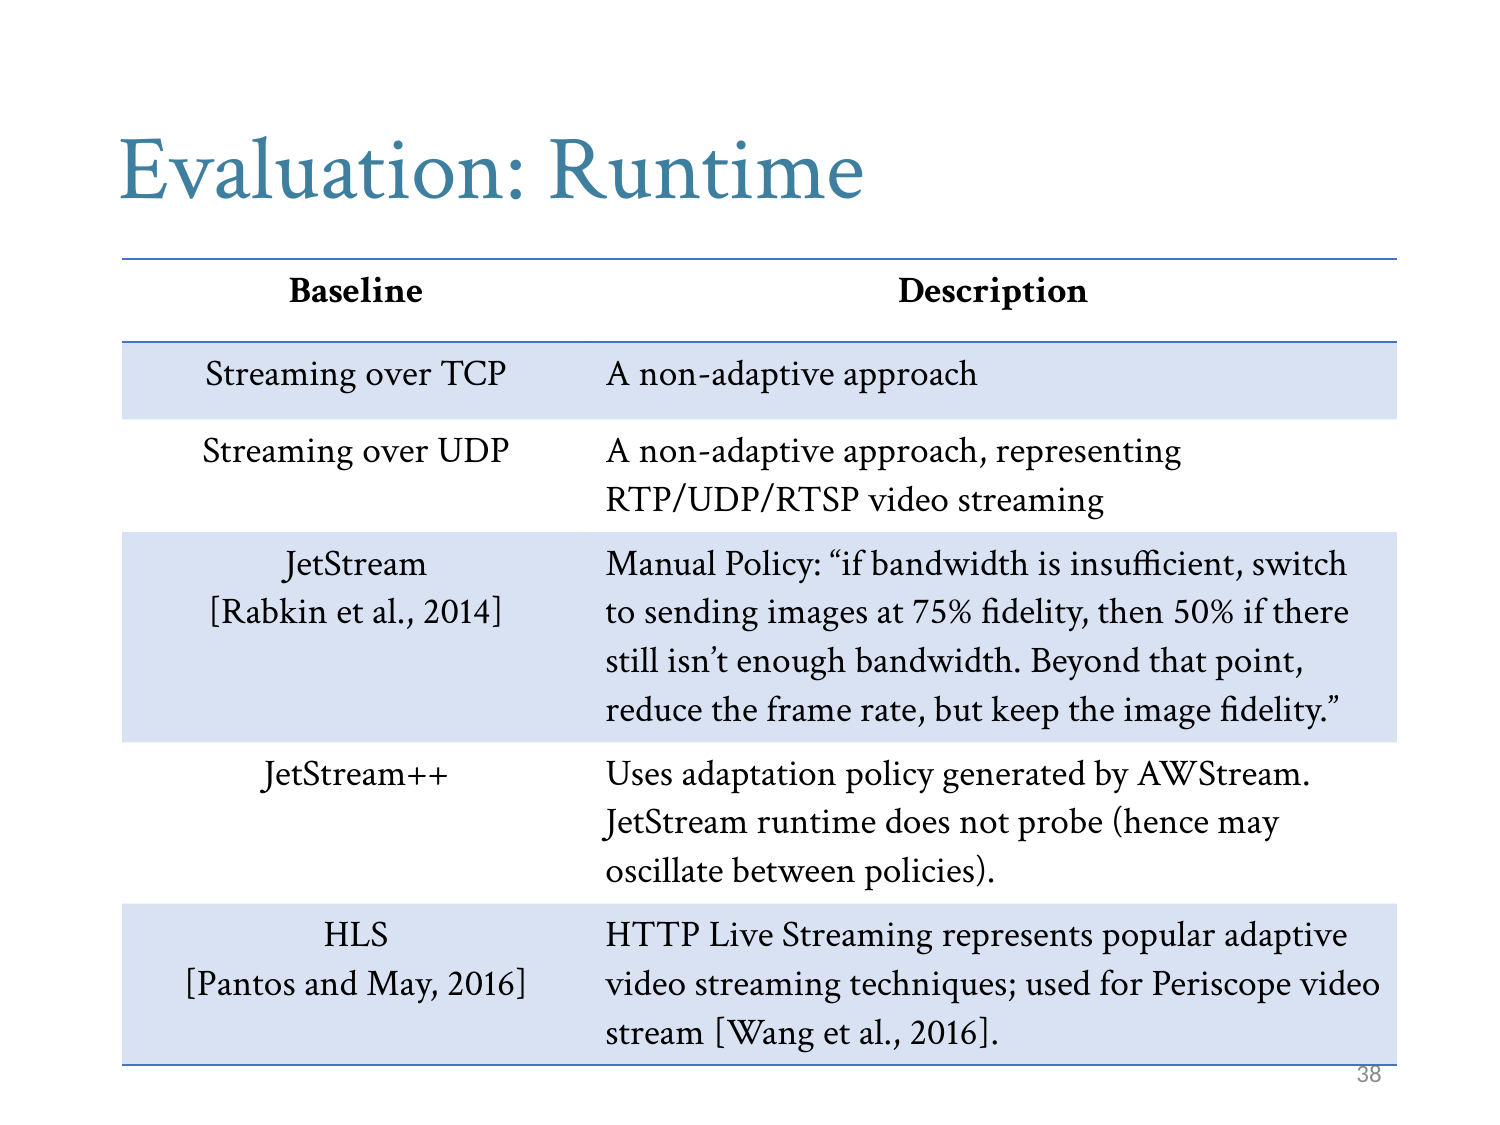

# Evaluation: Runtime
| Baseline | Description |
| --- | --- |
| Streaming over TCP | A non-adaptive approach |
| Streaming over UDP | A non-adaptive approach, representing RTP/UDP/RTSP video streaming |
| JetStream [Rabkin et al., 2014] | Manual Policy: “if bandwidth is insufficient, switch to sending images at 75% fidelity, then 50% if there still isn’t enough bandwidth. Beyond that point, reduce the frame rate, but keep the image fidelity.” |
| JetStream++ | Uses adaptation policy generated by AWStream. JetStream runtime does not probe (hence may oscillate between policies). |
| HLS [Pantos and May, 2016] | HTTP Live Streaming represents popular adaptive video streaming techniques; used for Periscope video stream [Wang et al., 2016]. |
38